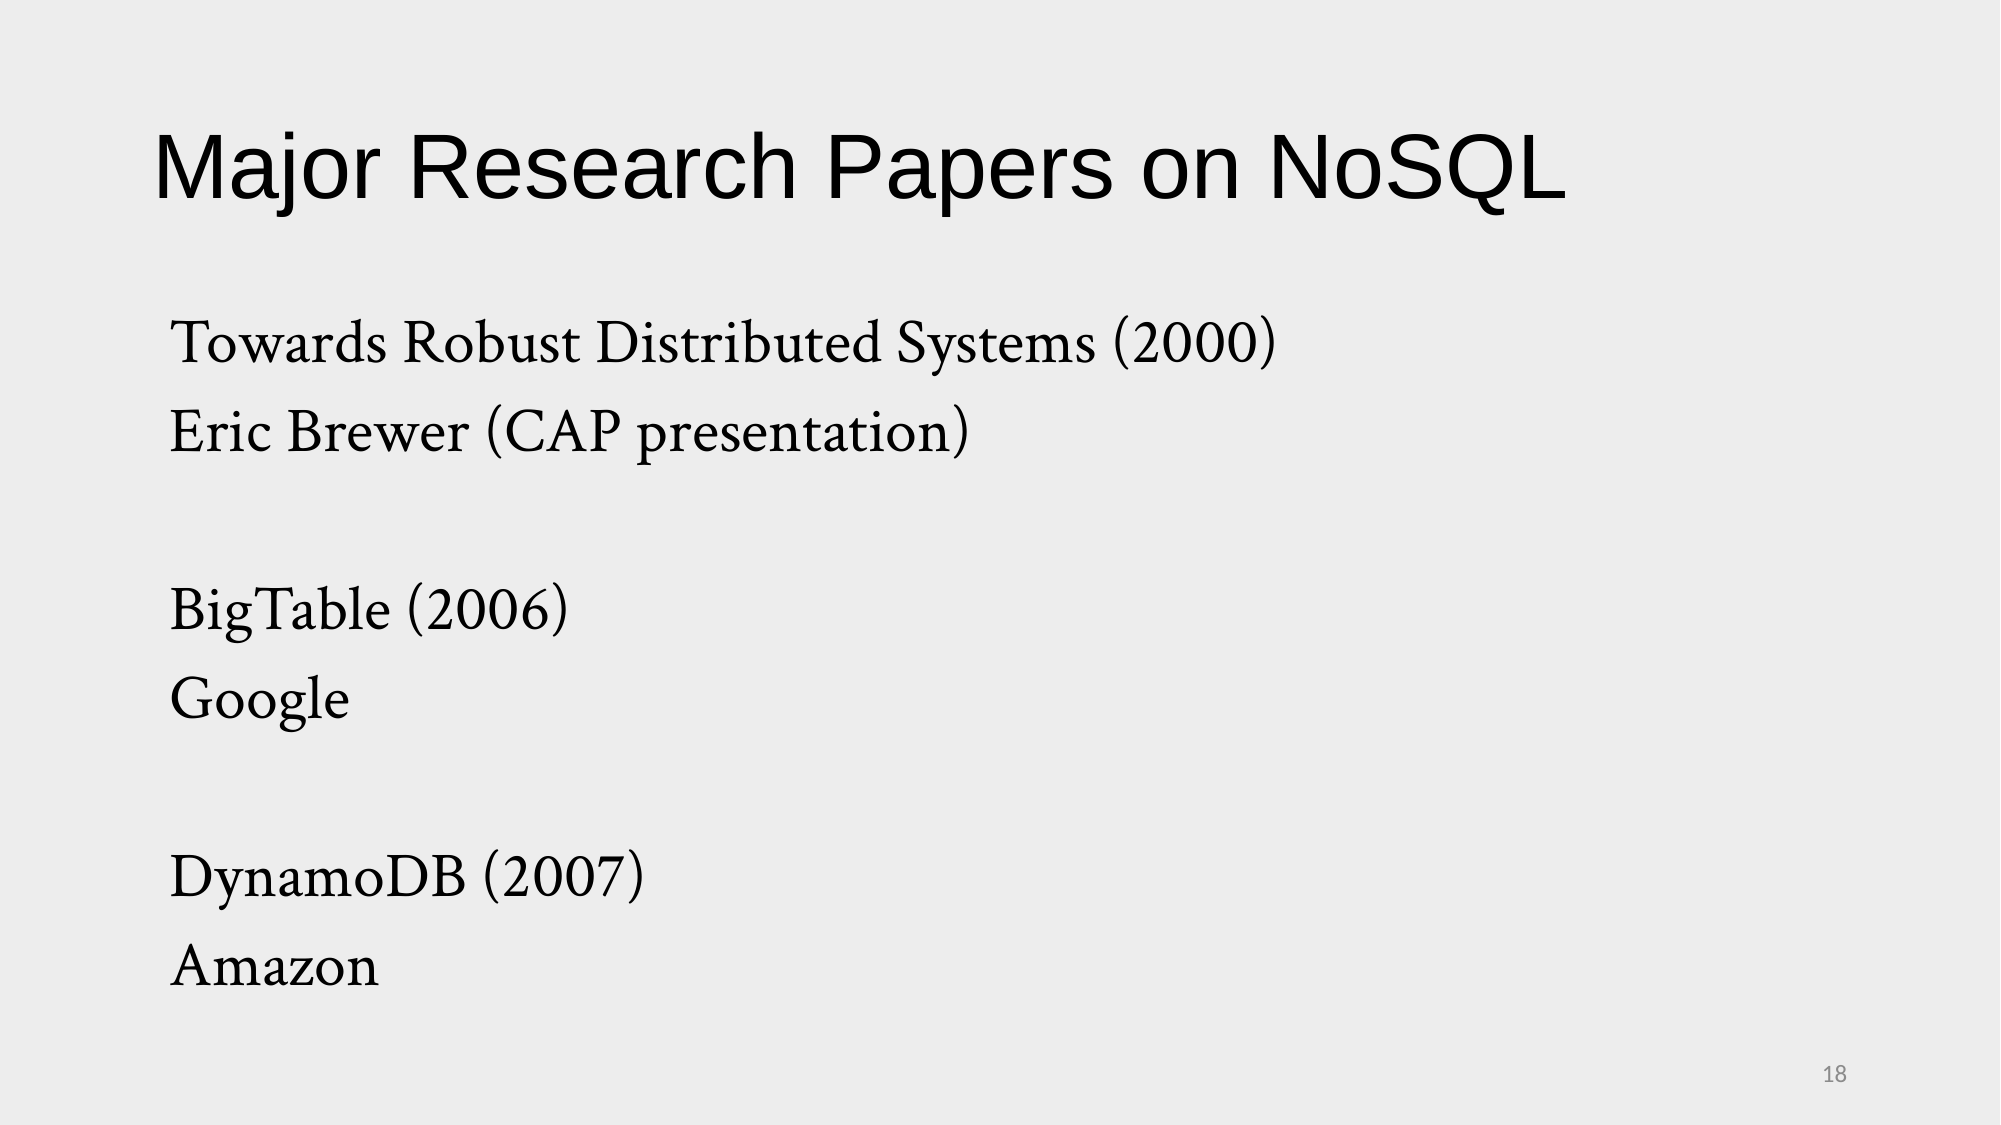

# Major Research Papers on NoSQL
Towards Robust Distributed Systems (2000)
	Eric Brewer (CAP presentation)

BigTable (2006)
	Google

DynamoDB (2007)
	Amazon
18